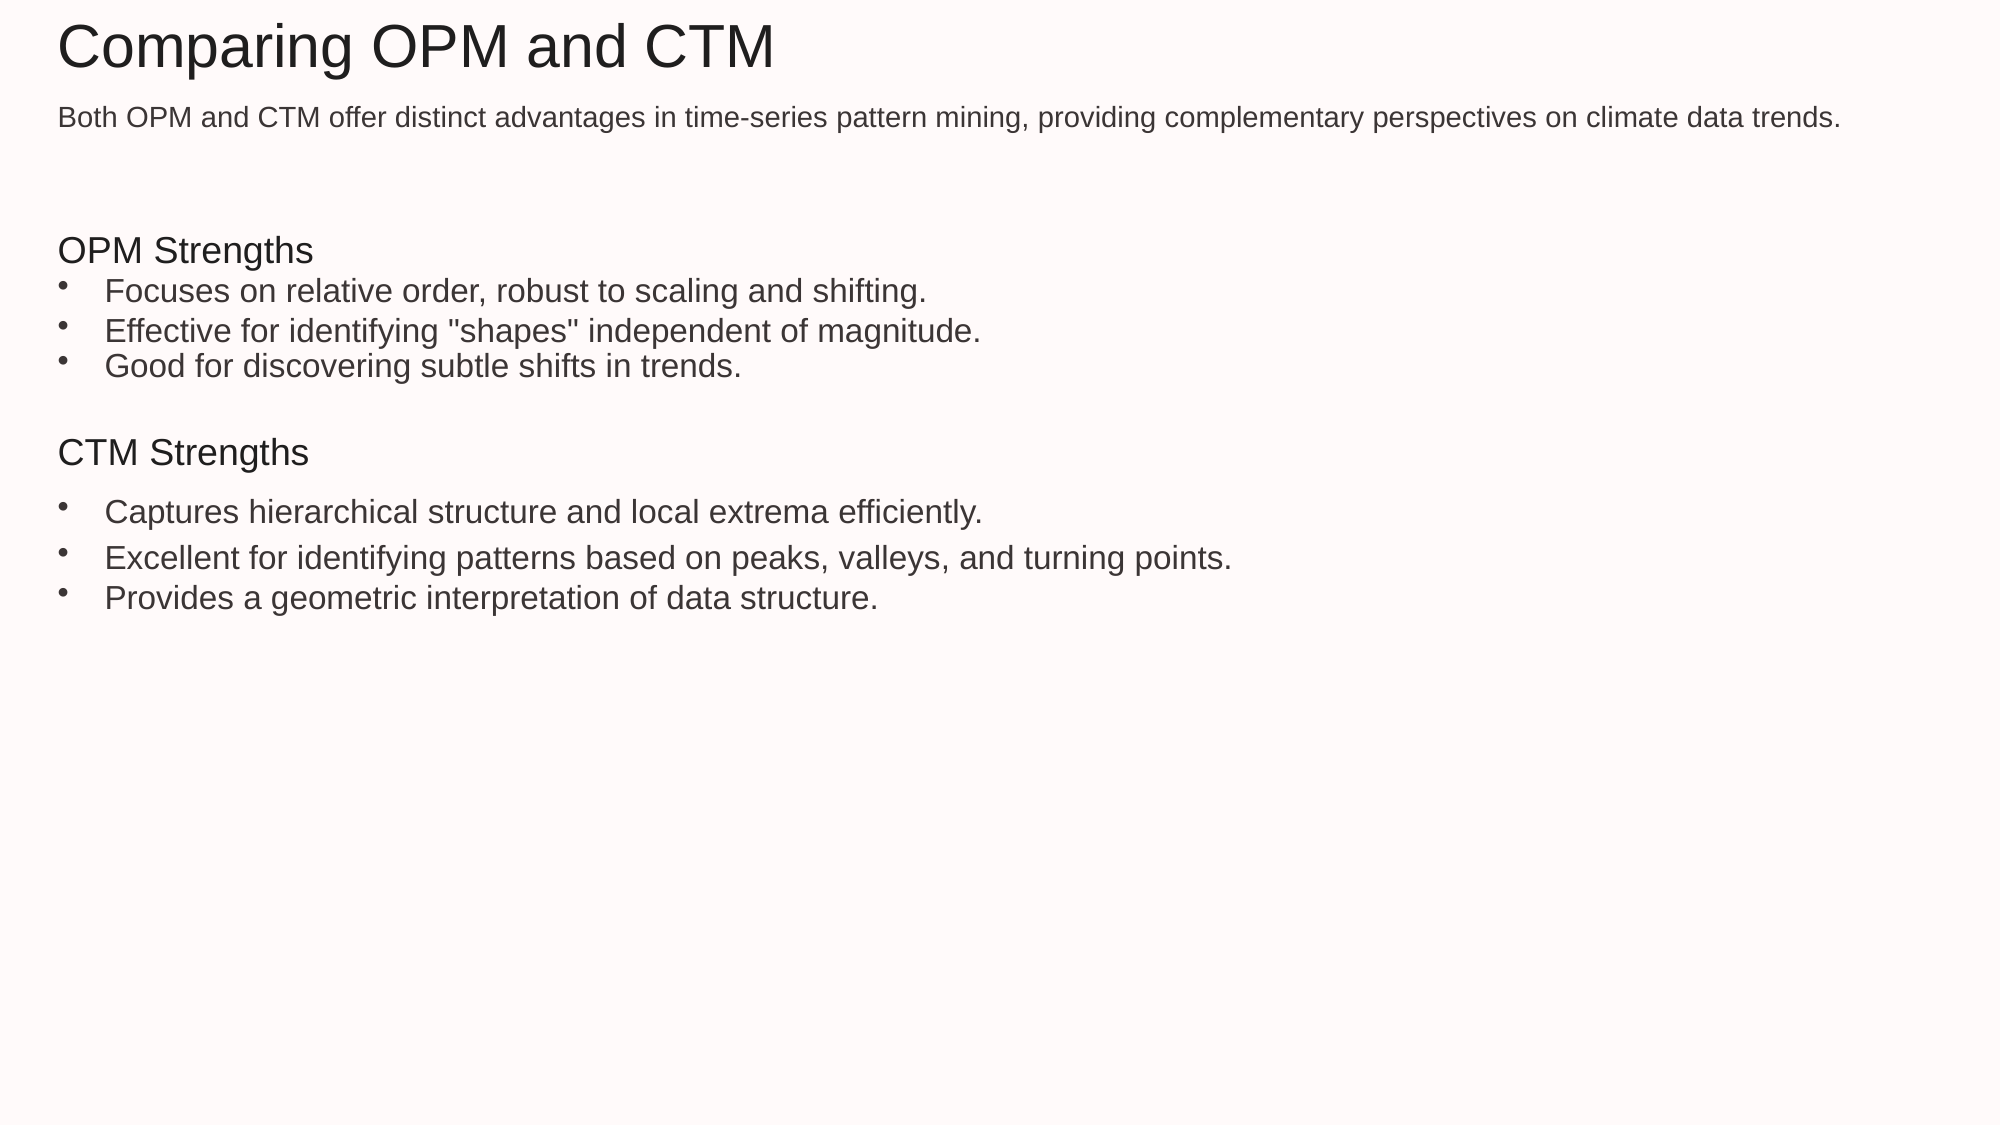

Comparing OPM and CTM
Both OPM and CTM offer distinct advantages in time-series pattern mining, providing complementary perspectives on climate data trends.
OPM Strengths
Focuses on relative order, robust to scaling and shifting.
Effective for identifying "shapes" independent of magnitude.
Good for discovering subtle shifts in trends.
CTM Strengths
Captures hierarchical structure and local extrema efficiently.
Excellent for identifying patterns based on peaks, valleys, and turning points.
Provides a geometric interpretation of data structure.